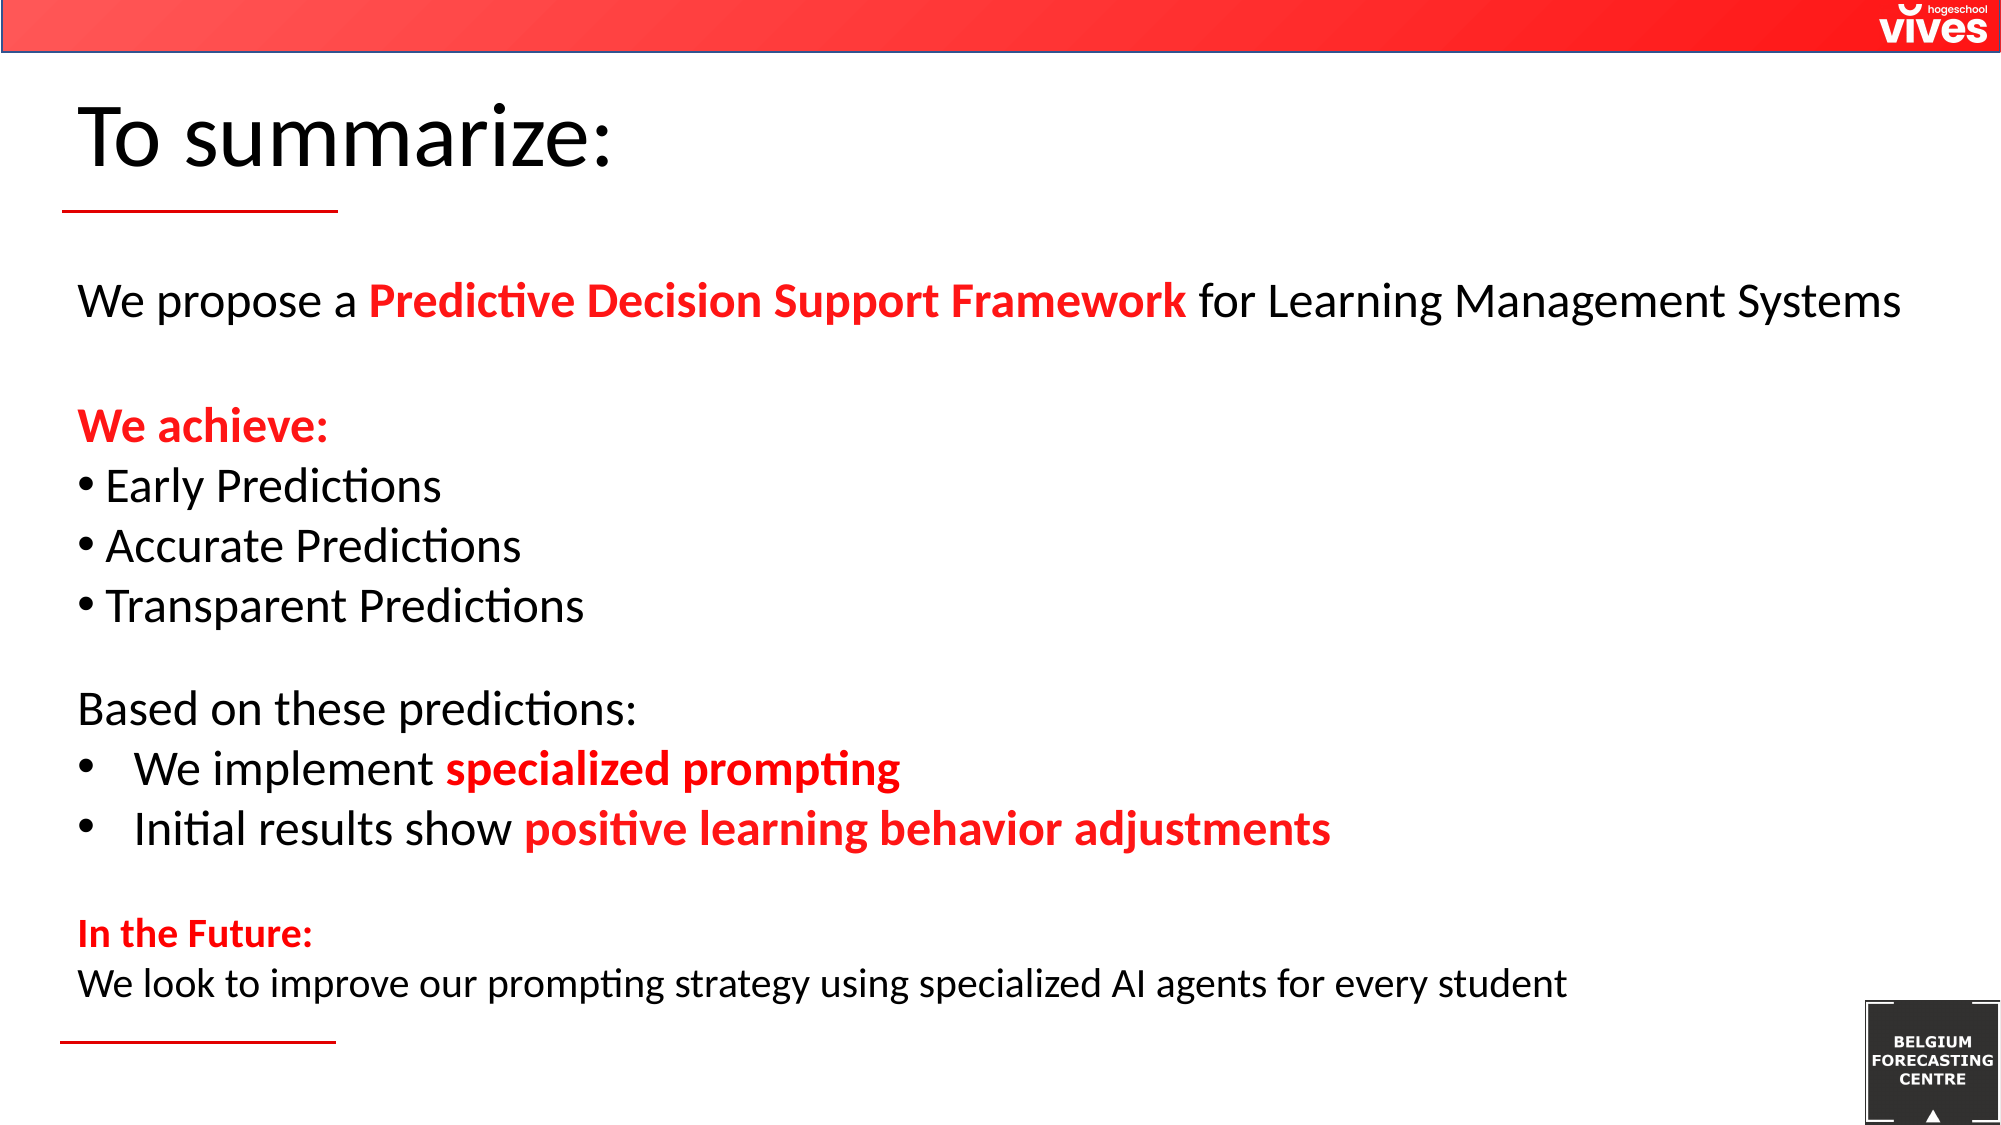

# To summarize:
We propose a Predictive Decision Support Framework for Learning Management Systems
We achieve:
Early Predictions
Accurate Predictions
Transparent Predictions
Based on these predictions:
We implement specialized prompting
Initial results show positive learning behavior adjustments
In the Future:
We look to improve our prompting strategy using specialized AI agents for every student